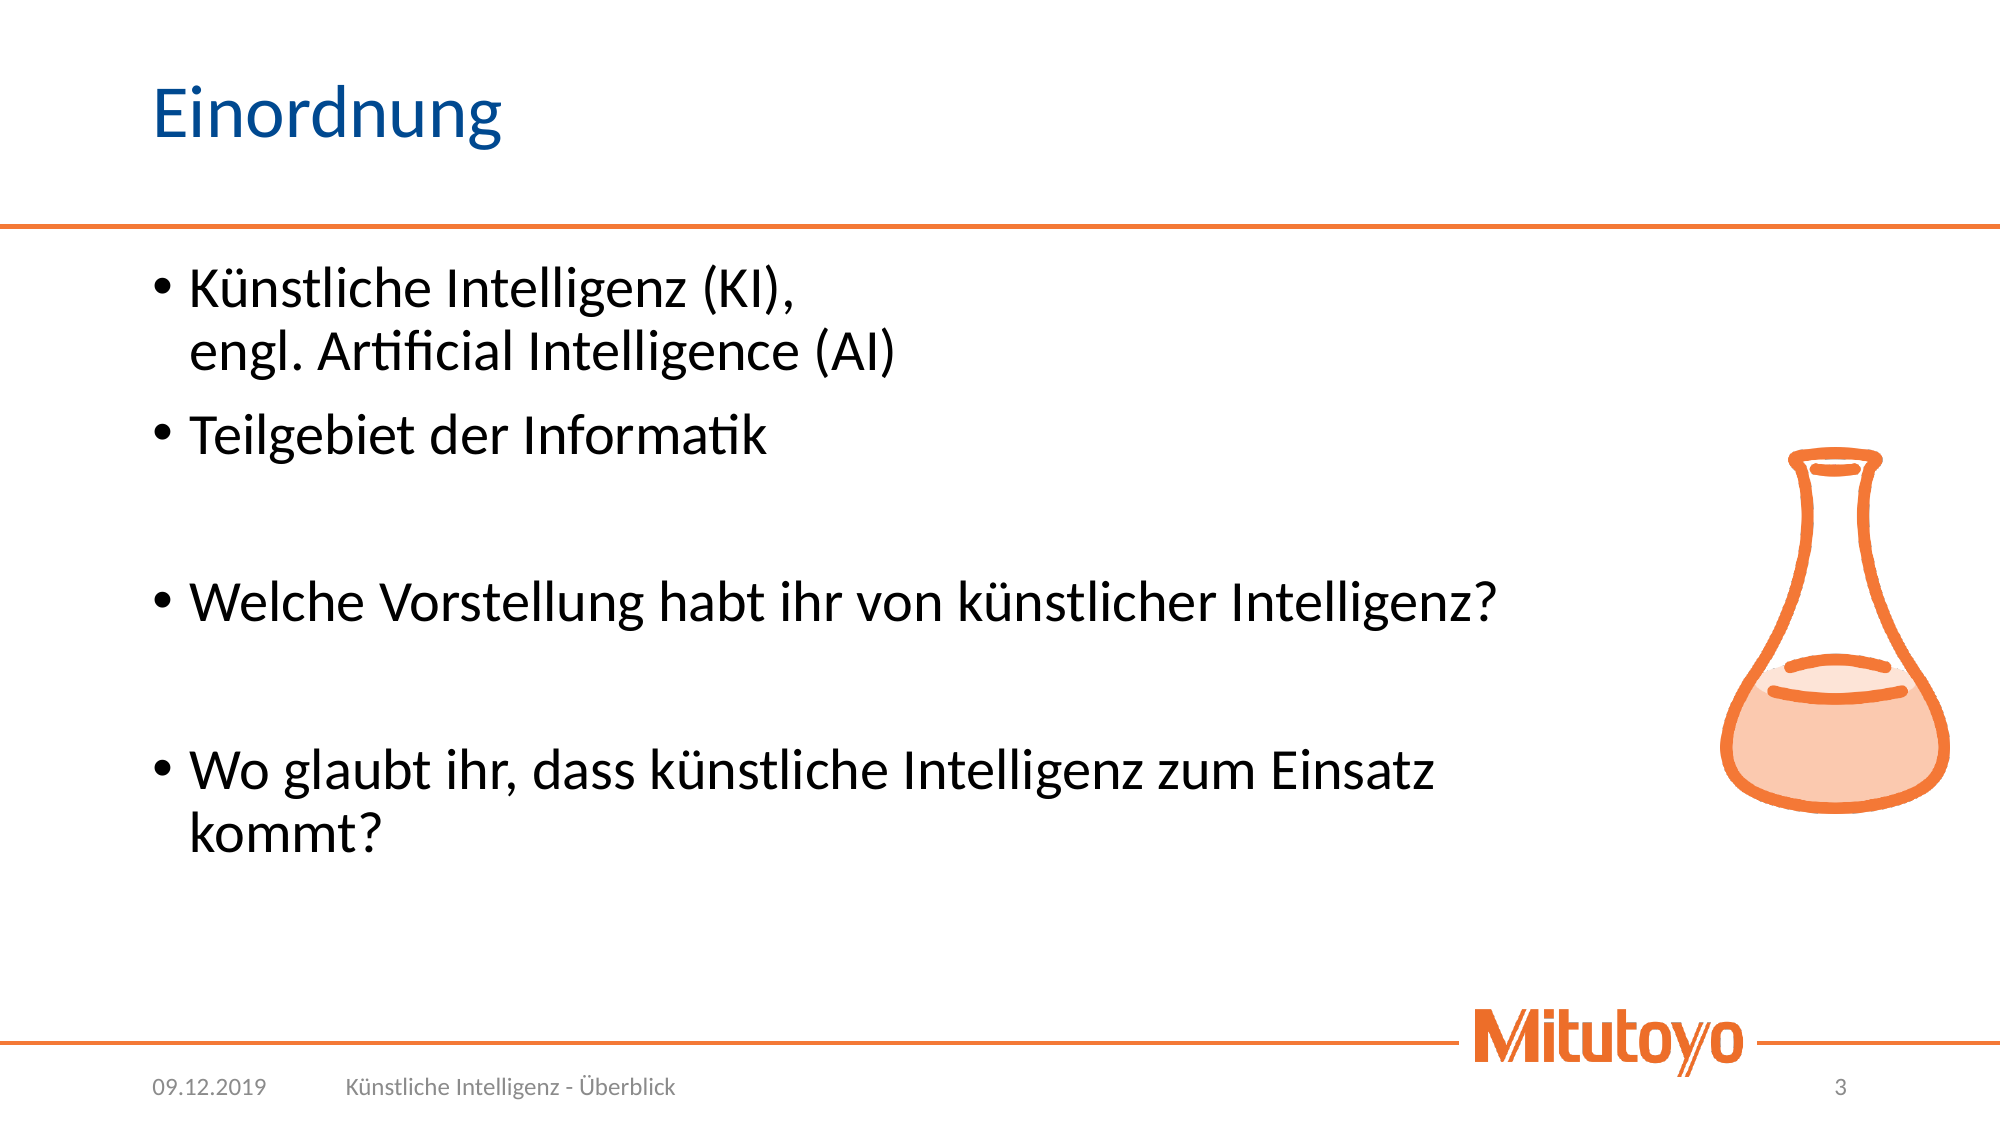

# Einordnung
Künstliche Intelligenz (KI),
engl. Artificial Intelligence (AI)
Teilgebiet der Informatik

Welche Vorstellung habt ihr von künstlicher Intelligenz?

Wo glaubt ihr, dass künstliche Intelligenz zum Einsatz kommt?
09.12.2019
Künstliche Intelligenz - Überblick
3